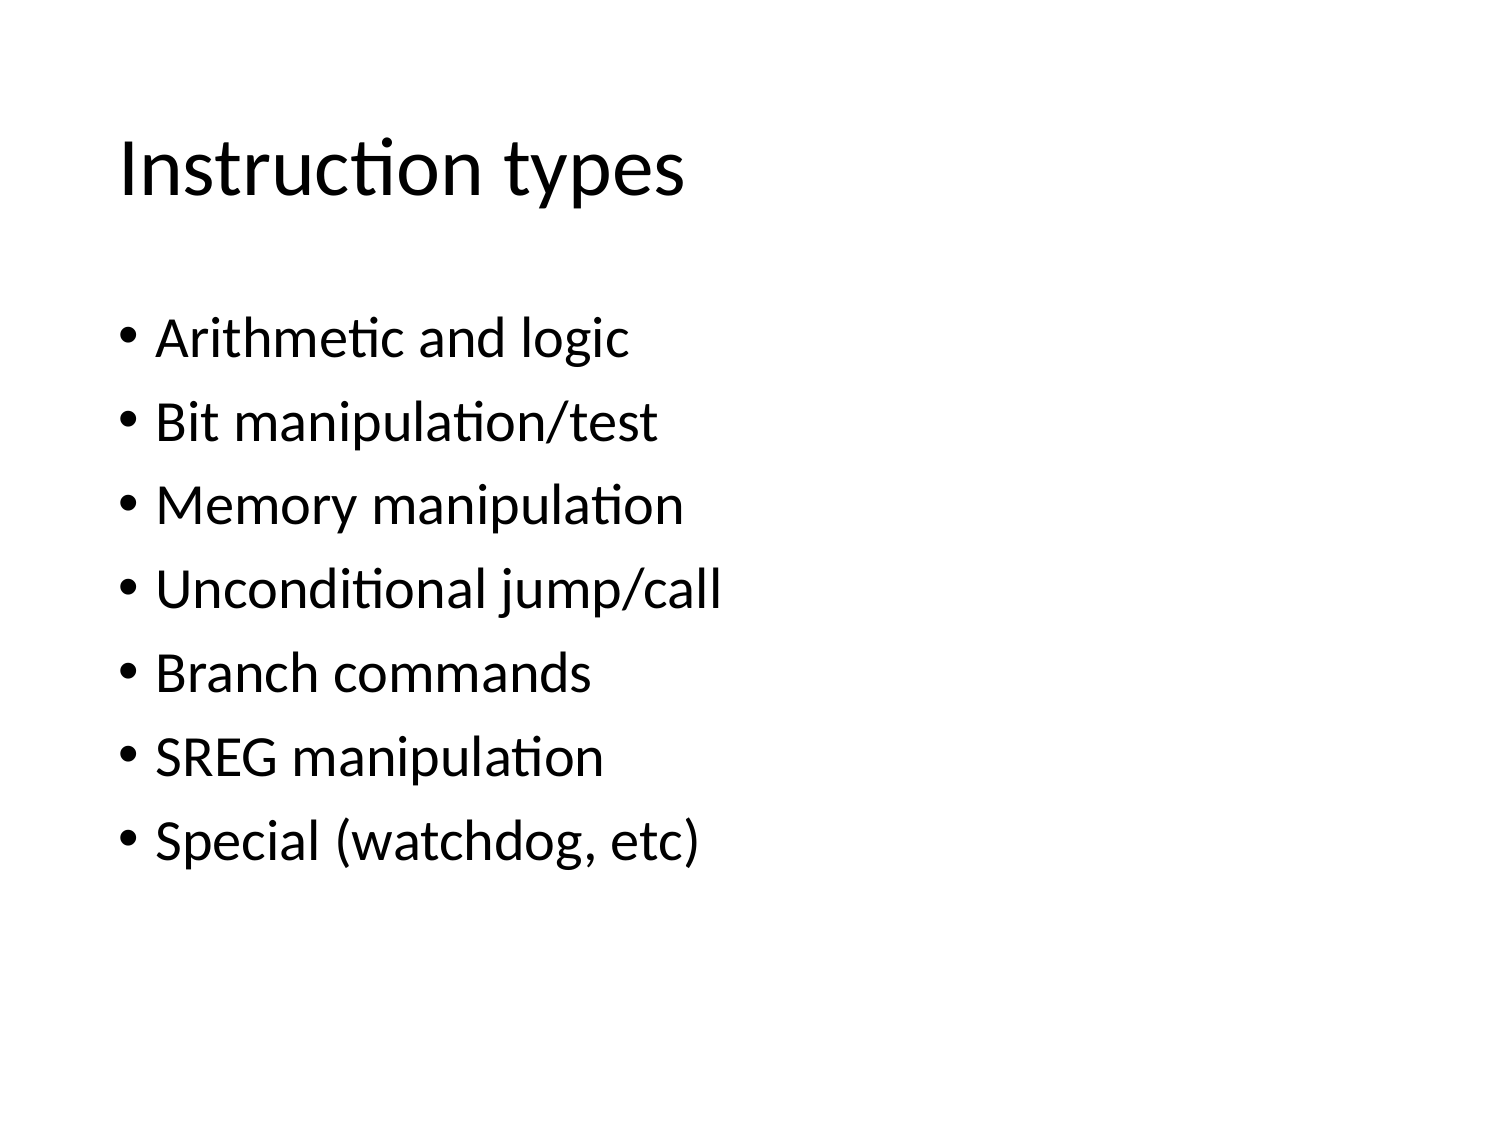

# Instruction types
Arithmetic and logic
Bit manipulation/test
Memory manipulation
Unconditional jump/call
Branch commands
SREG manipulation
Special (watchdog, etc)